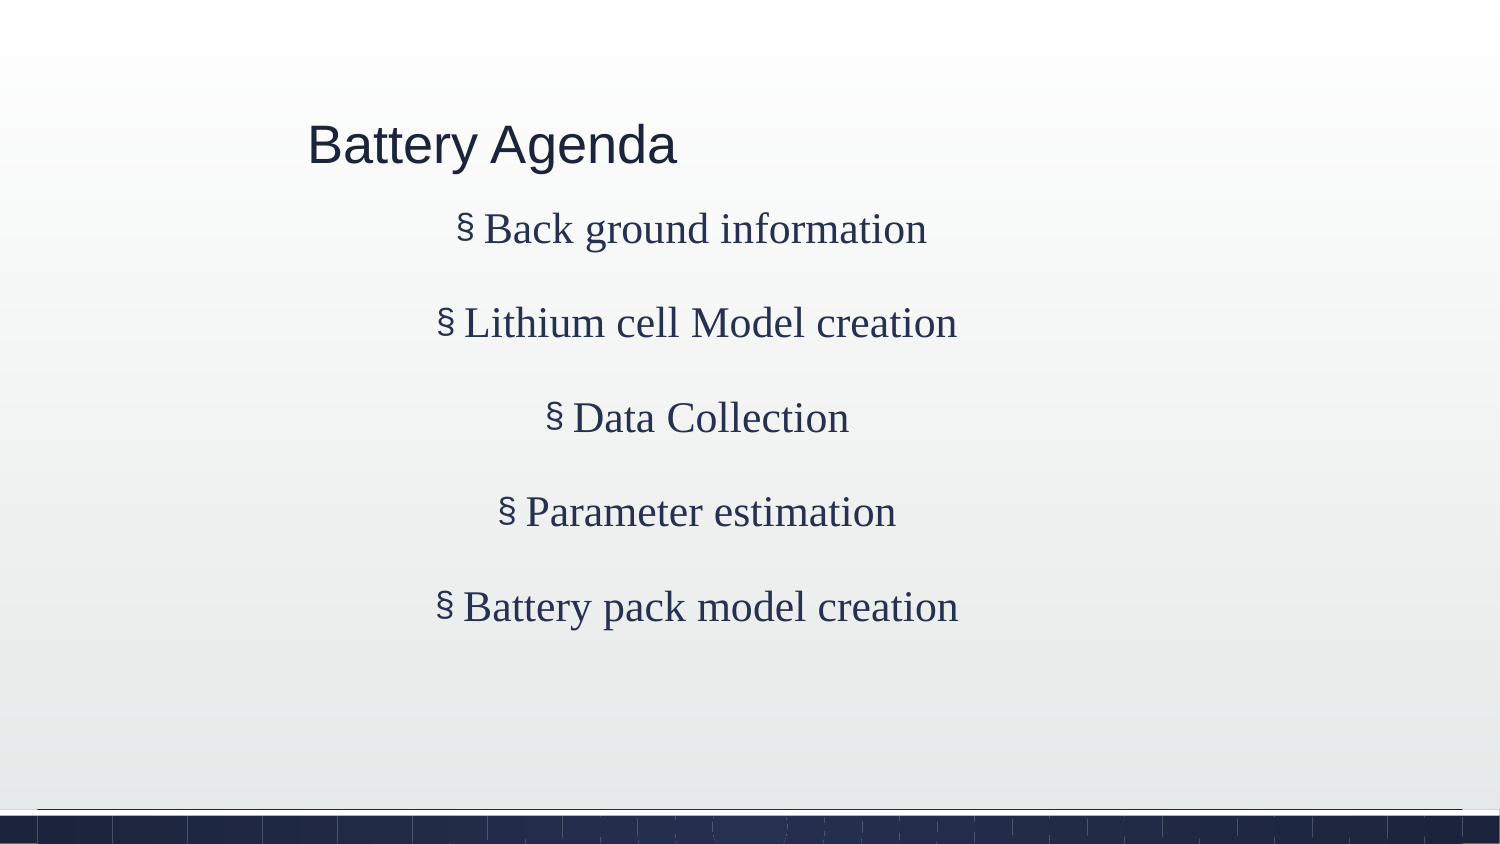

# Battery Agenda
Back ground information

Lithium cell Model creation

Data Collection

Parameter estimation

Battery pack model creation